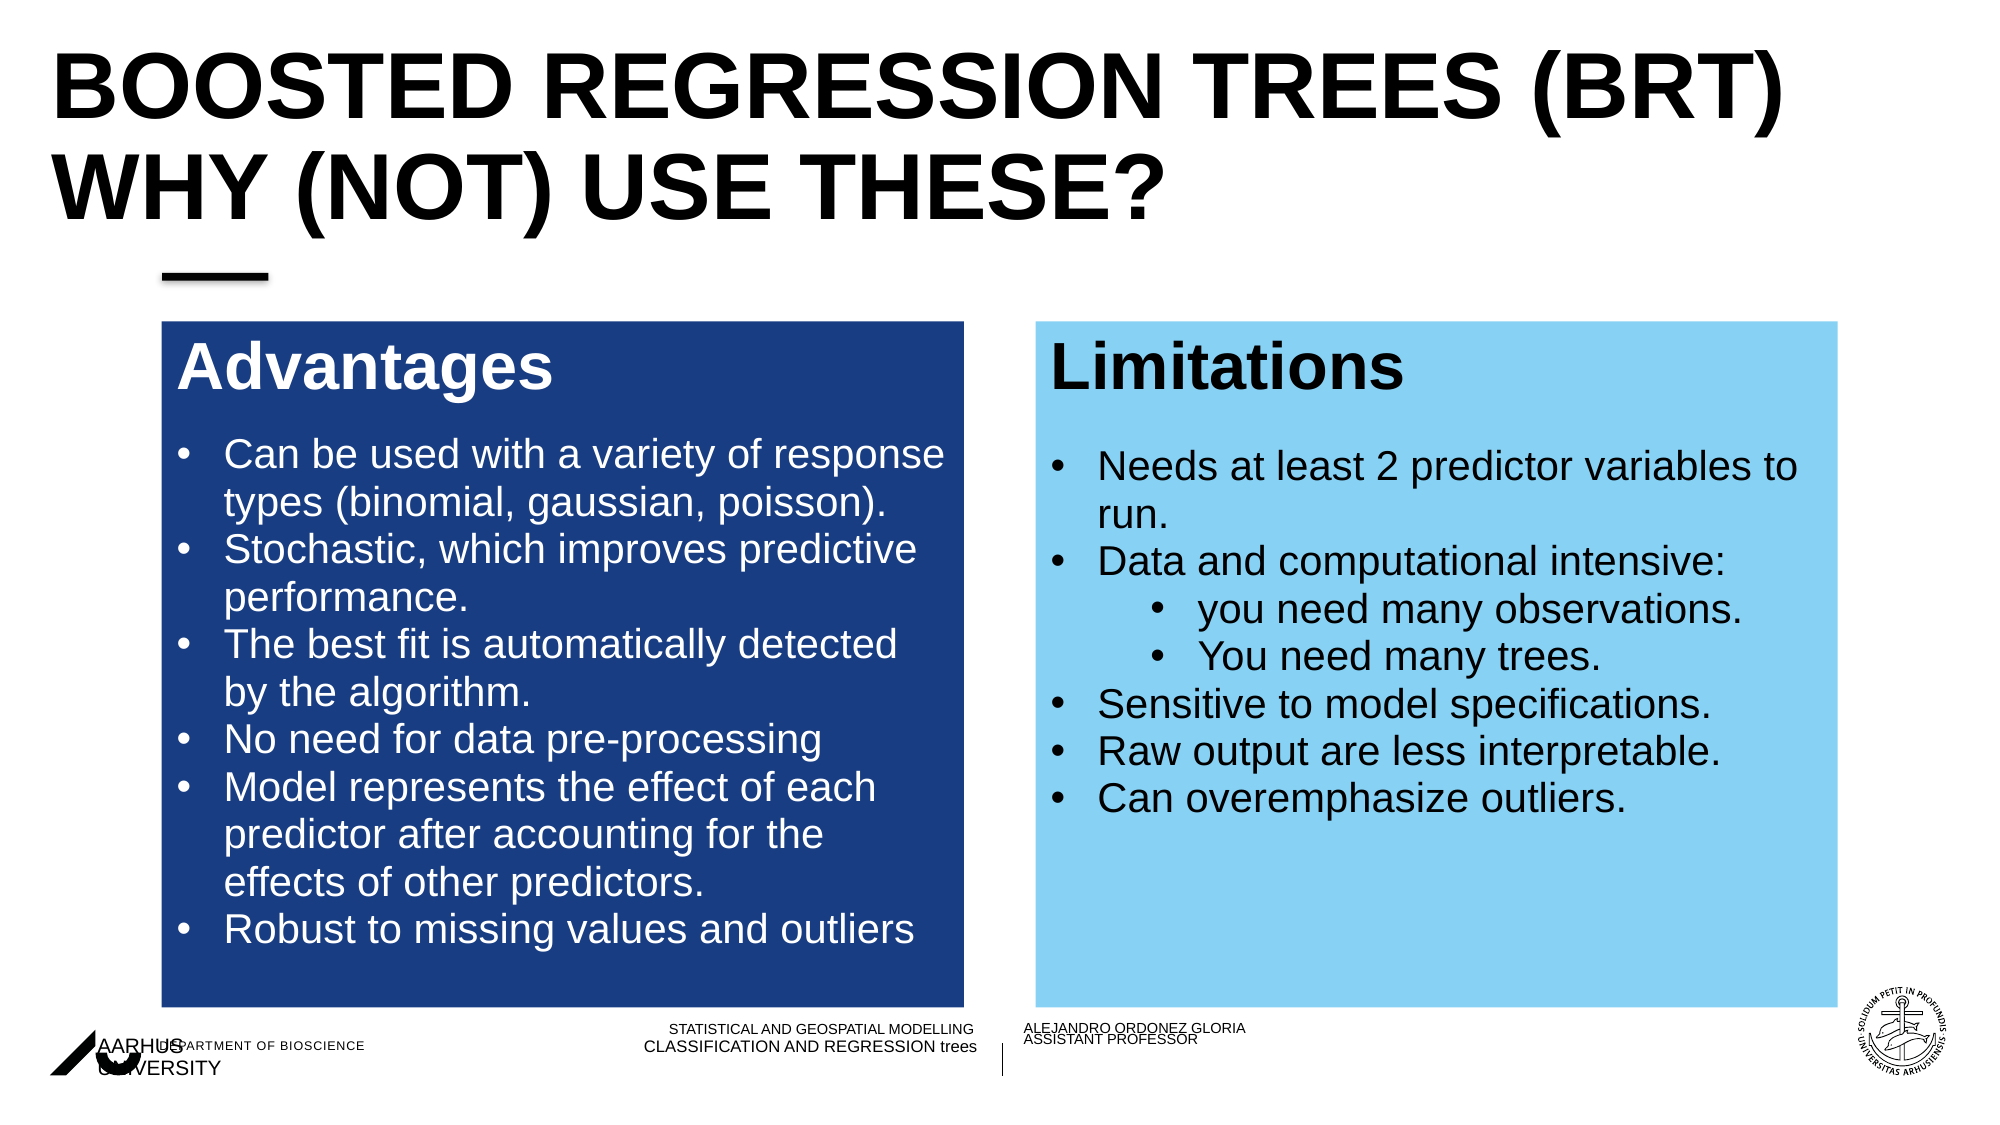

# Boosted regression trees (BRT) Why (NOT) use these?
Advantages

Can be used with a variety of response types (binomial, gaussian, poisson).
Stochastic, which improves predictive performance.
The best fit is automatically detected by the algorithm.
No need for data pre-processing
Model represents the effect of each predictor after accounting for the effects of other predictors.
Robust to missing values and outliers

Limitations

Needs at least 2 predictor variables to run.
Data and computational intensive:
you need many observations.
You need many trees.
Sensitive to model specifications.
Raw output are less interpretable.
Can overemphasize outliers.
08/11/202227/08/2018